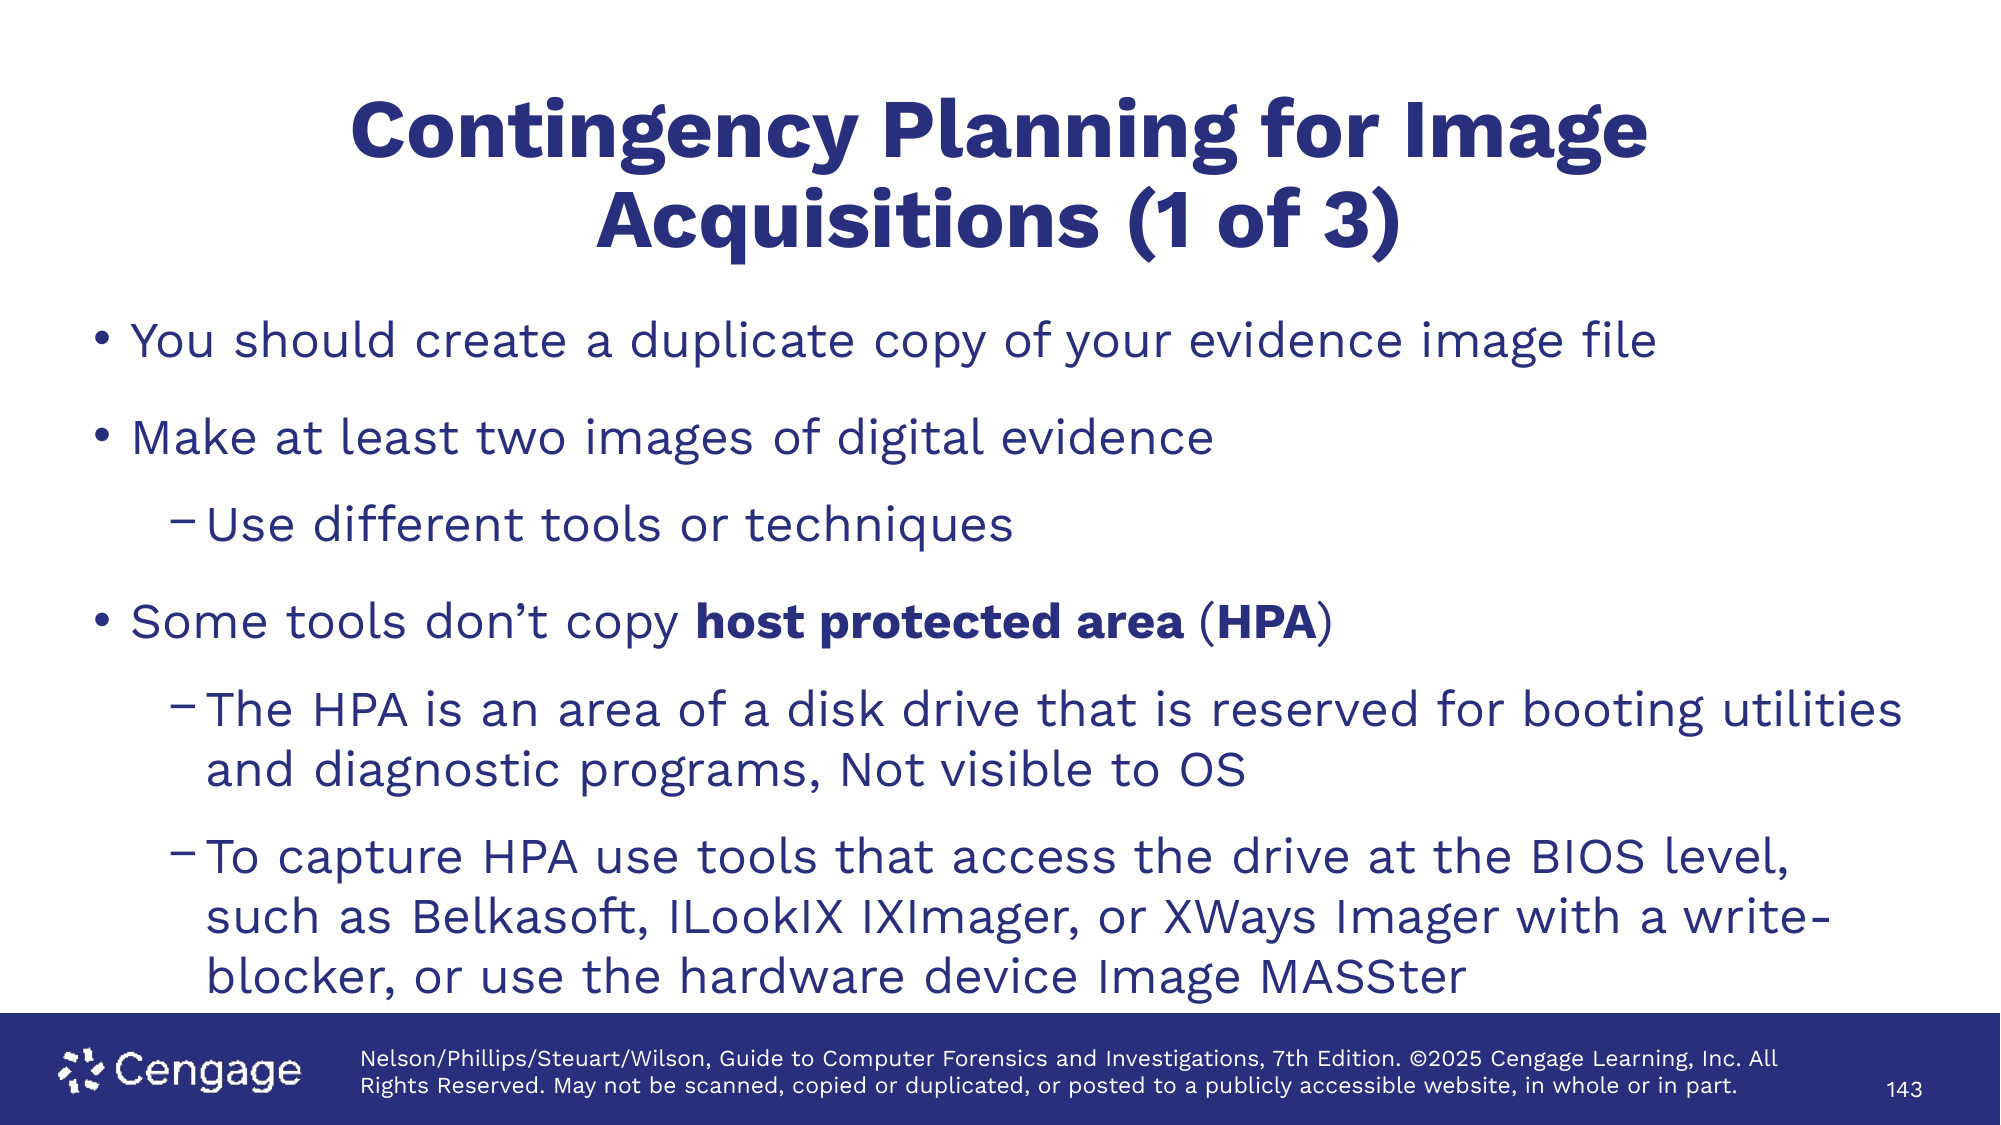

# Contingency Planning for Image Acquisitions (1 of 3)
You should create a duplicate copy of your evidence image file
Make at least two images of digital evidence
Use different tools or techniques
Some tools don’t copy host protected area (HPA)
The HPA is an area of a disk drive that is reserved for booting utilities and diagnostic programs, Not visible to OS
To capture HPA use tools that access the drive at the BIOS level, such as Belkasoft, ILookIX IXImager, or XWays Imager with a write-blocker, or use the hardware device Image MASSter